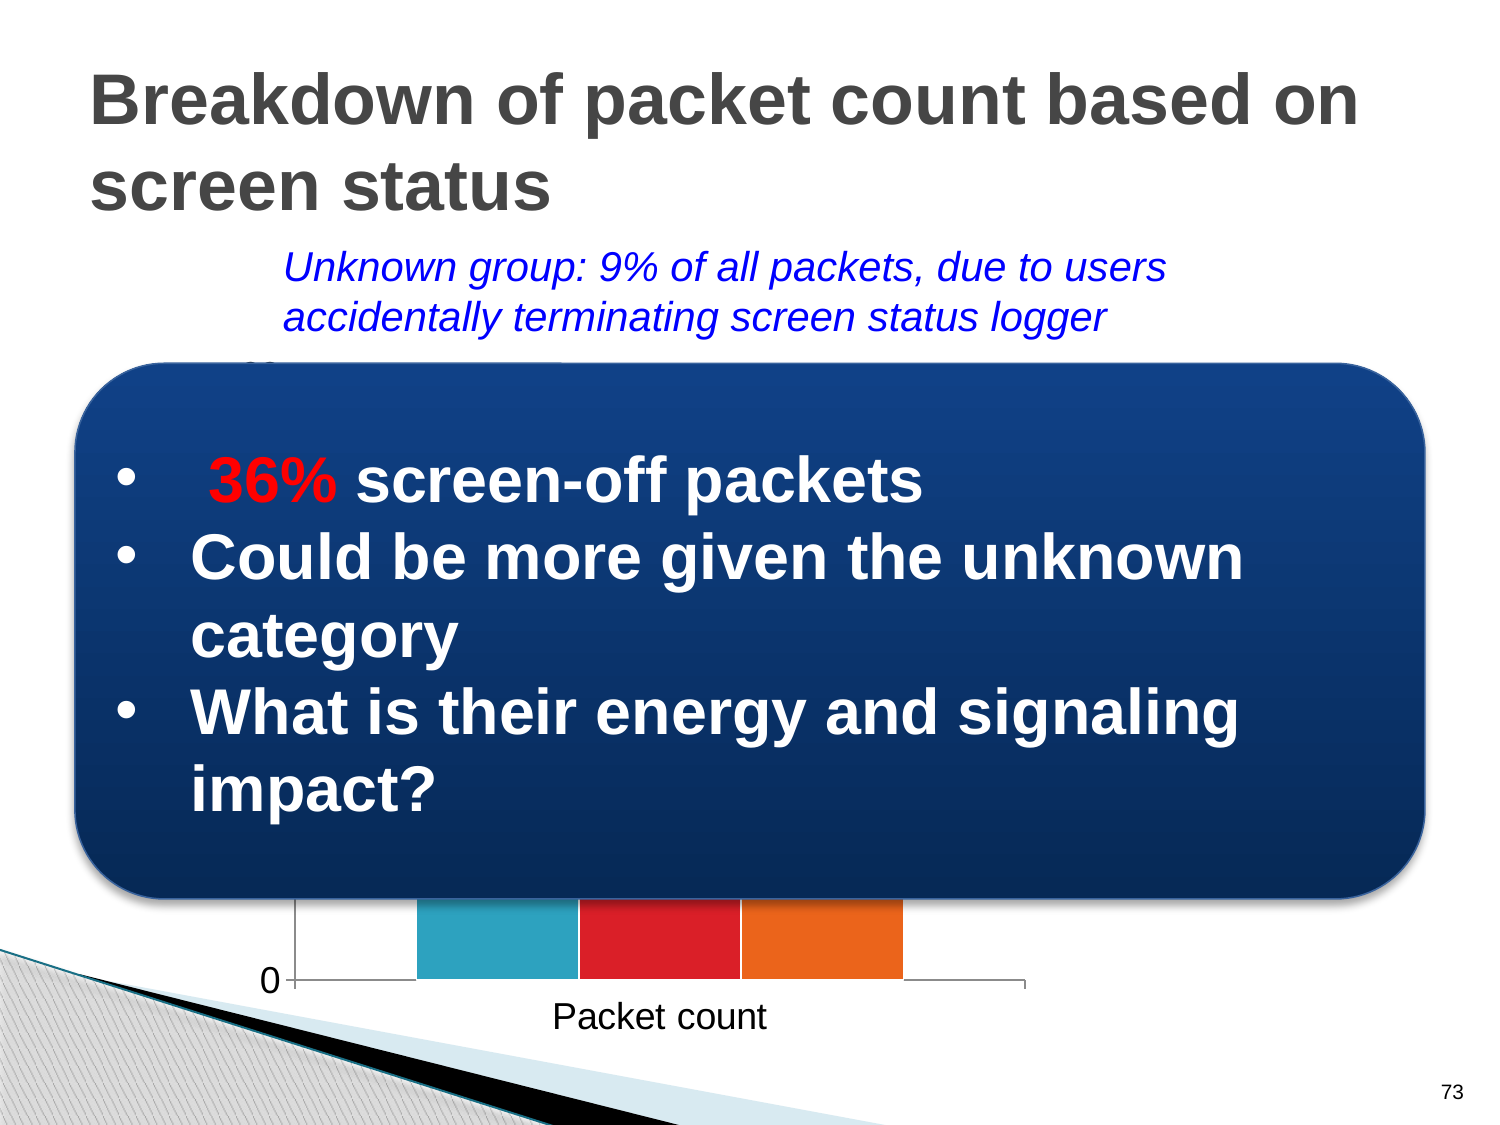

# Breakdown of packet count based on screen status
Unknown group: 9% of all packets, due to users
accidentally terminating screen status logger

### Chart

| Category | Screen-on | Screen-off | Unknown |
|---|---|---|---|
| Packet count | 55.13 | 35.84 | 9.02 |
 36% screen-off packets
Could be more given the unknown category
What is their energy and signaling impact?
50%
%
73